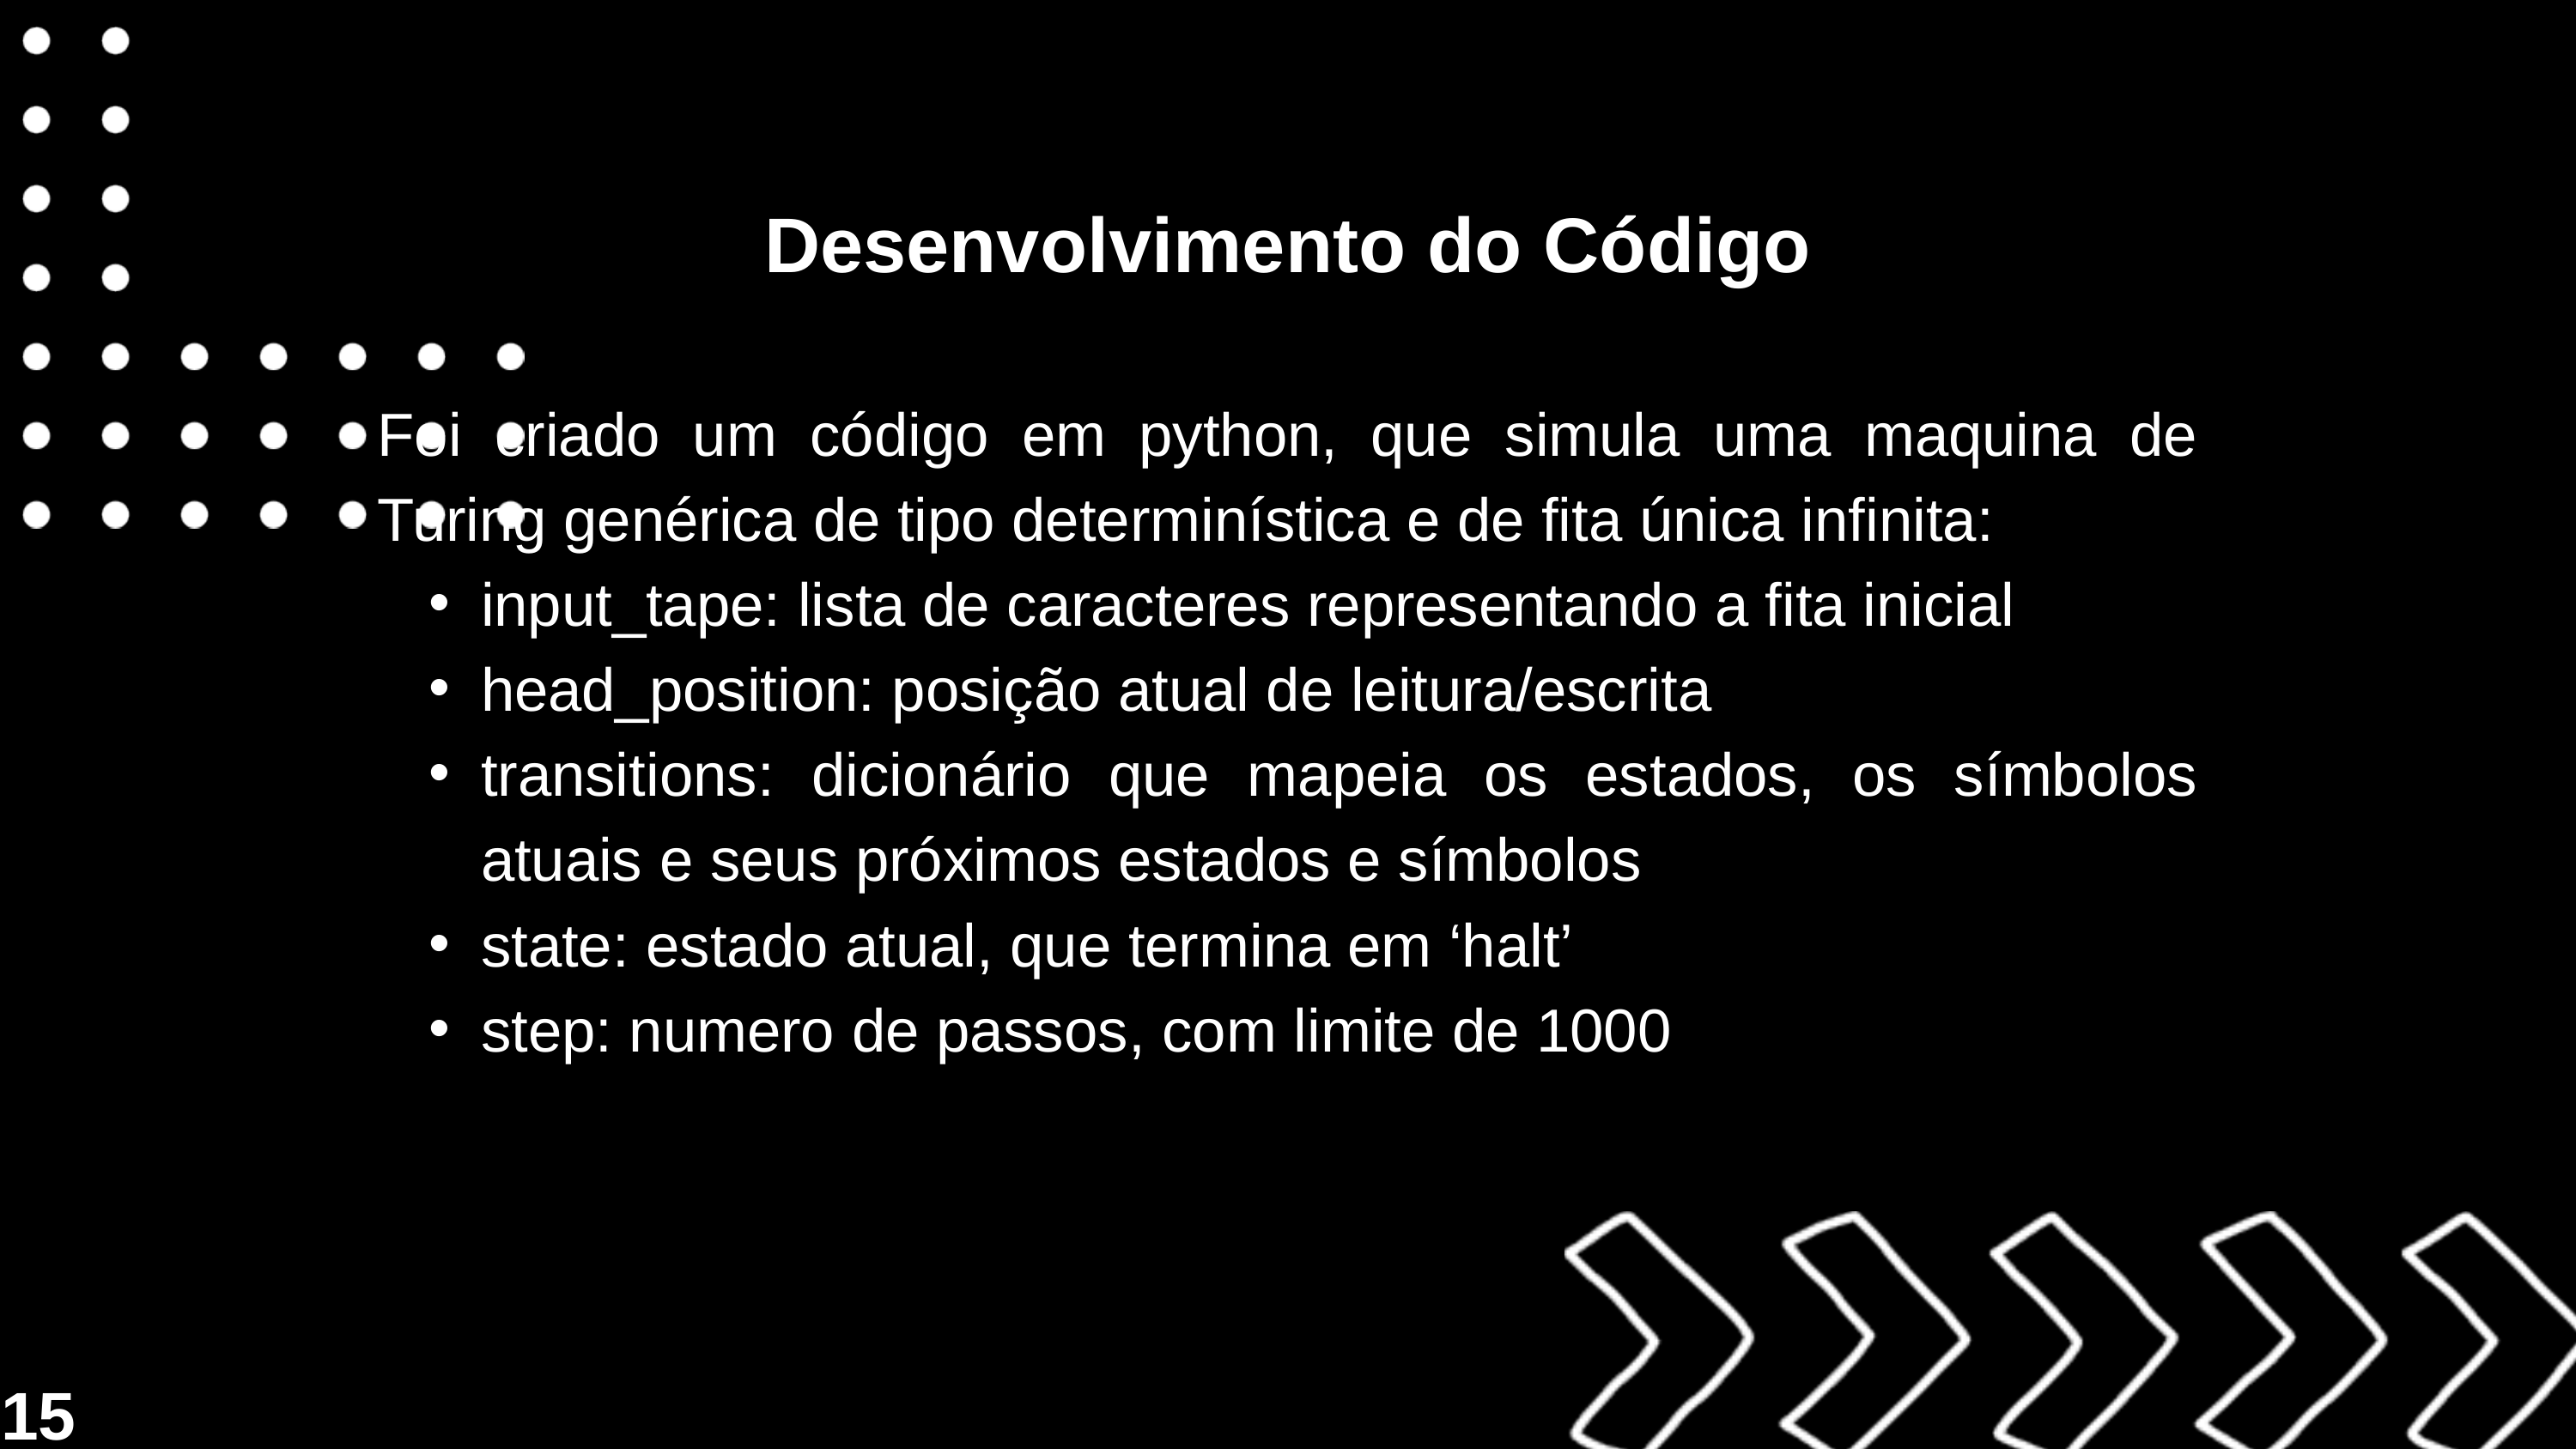

Desenvolvimento do Código
Foi criado um código em python, que simula uma maquina de Turing genérica de tipo determinística e de fita única infinita:
input_tape: lista de caracteres representando a fita inicial
head_position: posição atual de leitura/escrita
transitions: dicionário que mapeia os estados, os símbolos atuais e seus próximos estados e símbolos
state: estado atual, que termina em ‘halt’
step: numero de passos, com limite de 1000

15